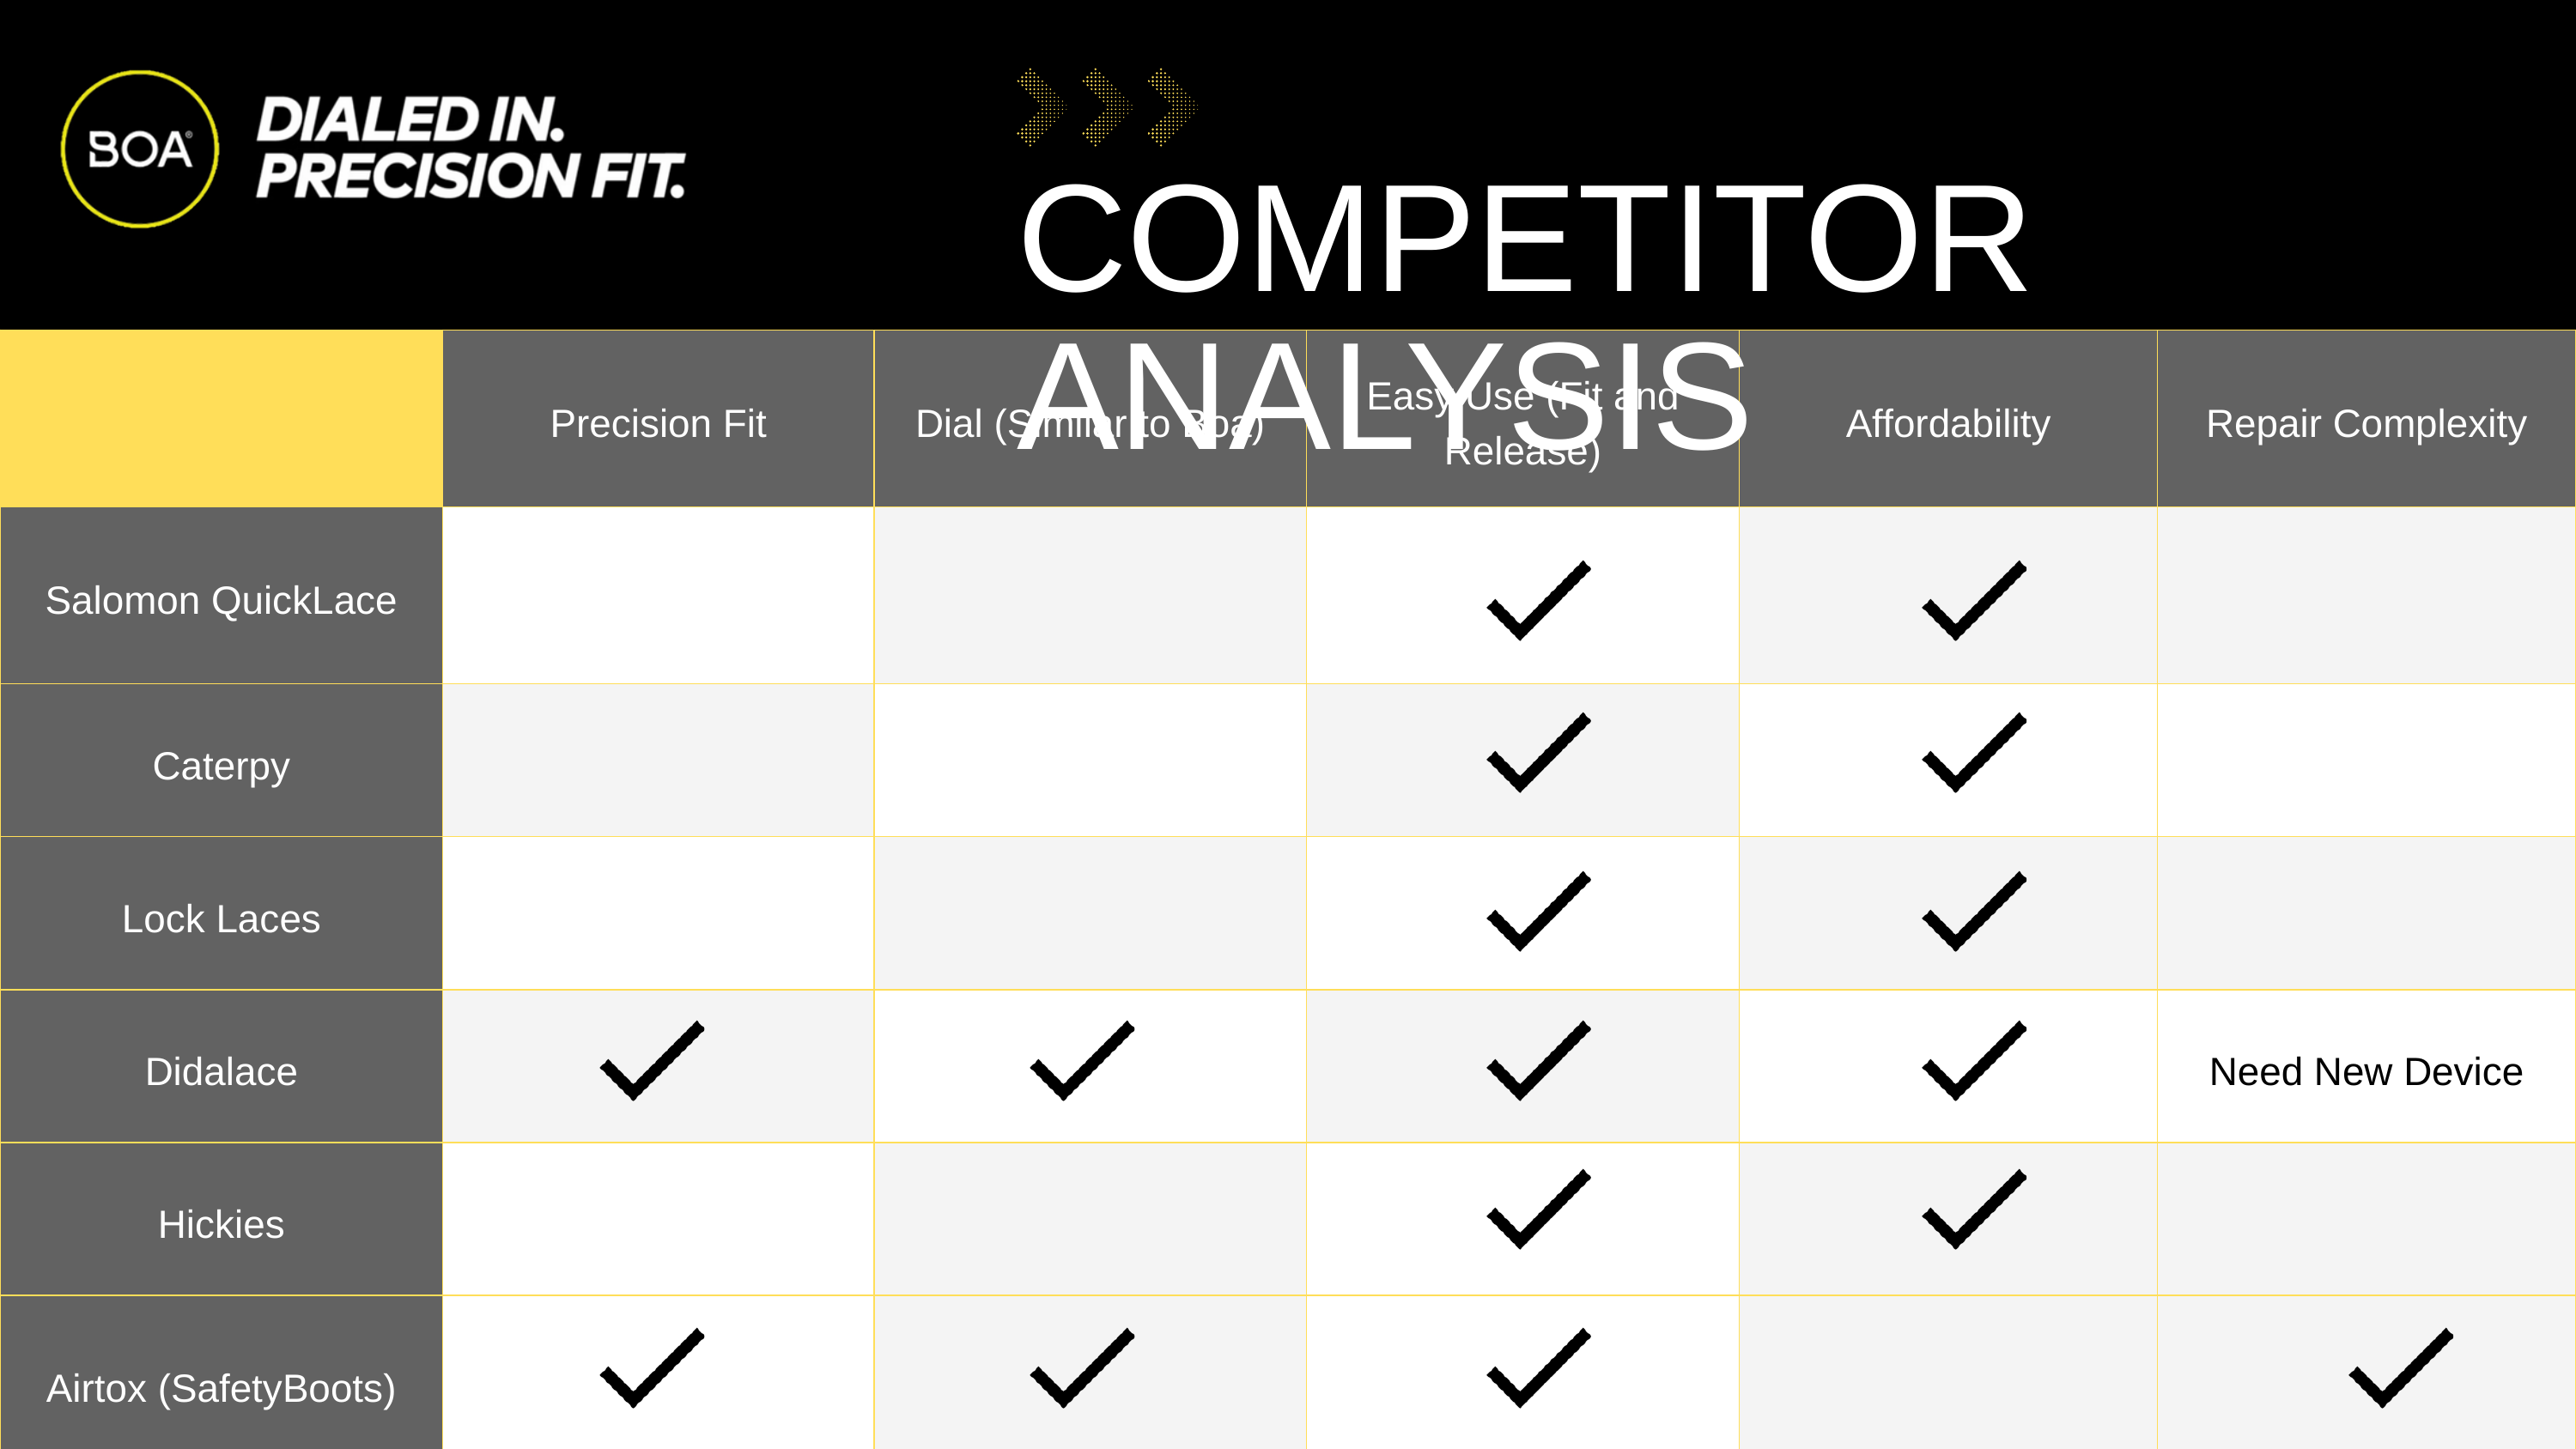

COMPETITOR ANALYSIS
|  | Precision Fit | Dial (Similar to Boa) | Easy Use (Fit and Release) | Affordability | Repair Complexity |
| --- | --- | --- | --- | --- | --- |
| Salomon QuickLace |  |  |  |  |  |
| Caterpy |  |  |  |  |  |
| Lock Laces |  |  |  |  |  |
| Didalace |  |  |  |  | Need New Device |
| Hickies |  |  |  |  |  |
| Airtox (SafetyBoots) |  |  |  |  |  |